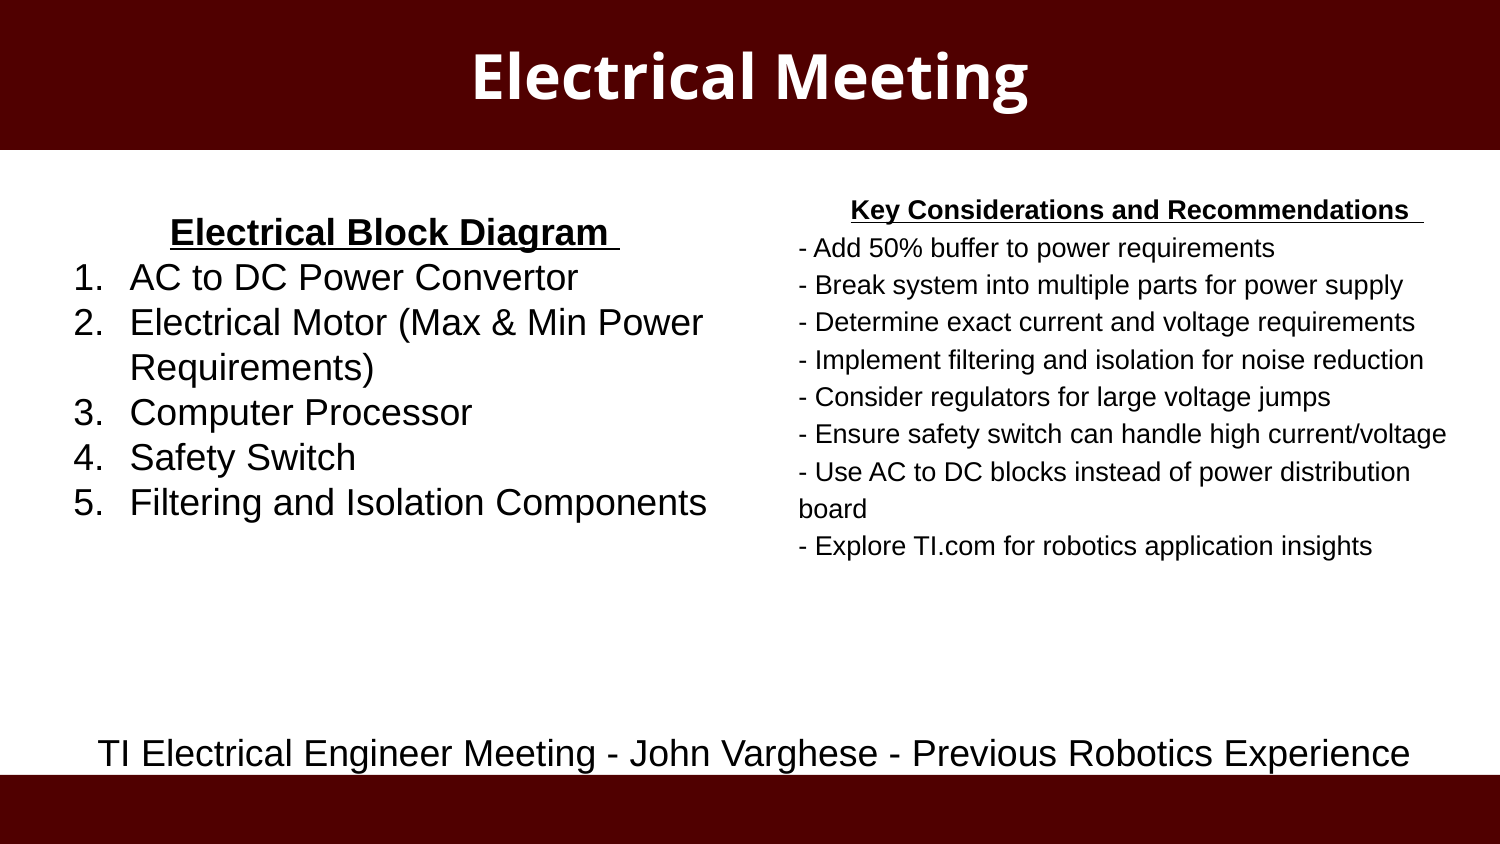

# Electrical Meeting
Key Considerations and Recommendations
- Add 50% buffer to power requirements
- Break system into multiple parts for power supply
- Determine exact current and voltage requirements
- Implement filtering and isolation for noise reduction
- Consider regulators for large voltage jumps
- Ensure safety switch can handle high current/voltage
- Use AC to DC blocks instead of power distribution board
- Explore TI.com for robotics application insights

Electrical Block Diagram
AC to DC Power Convertor
Electrical Motor (Max & Min Power Requirements)
Computer Processor
Safety Switch
Filtering and Isolation Components
TI Electrical Engineer Meeting - John Varghese - Previous Robotics Experience